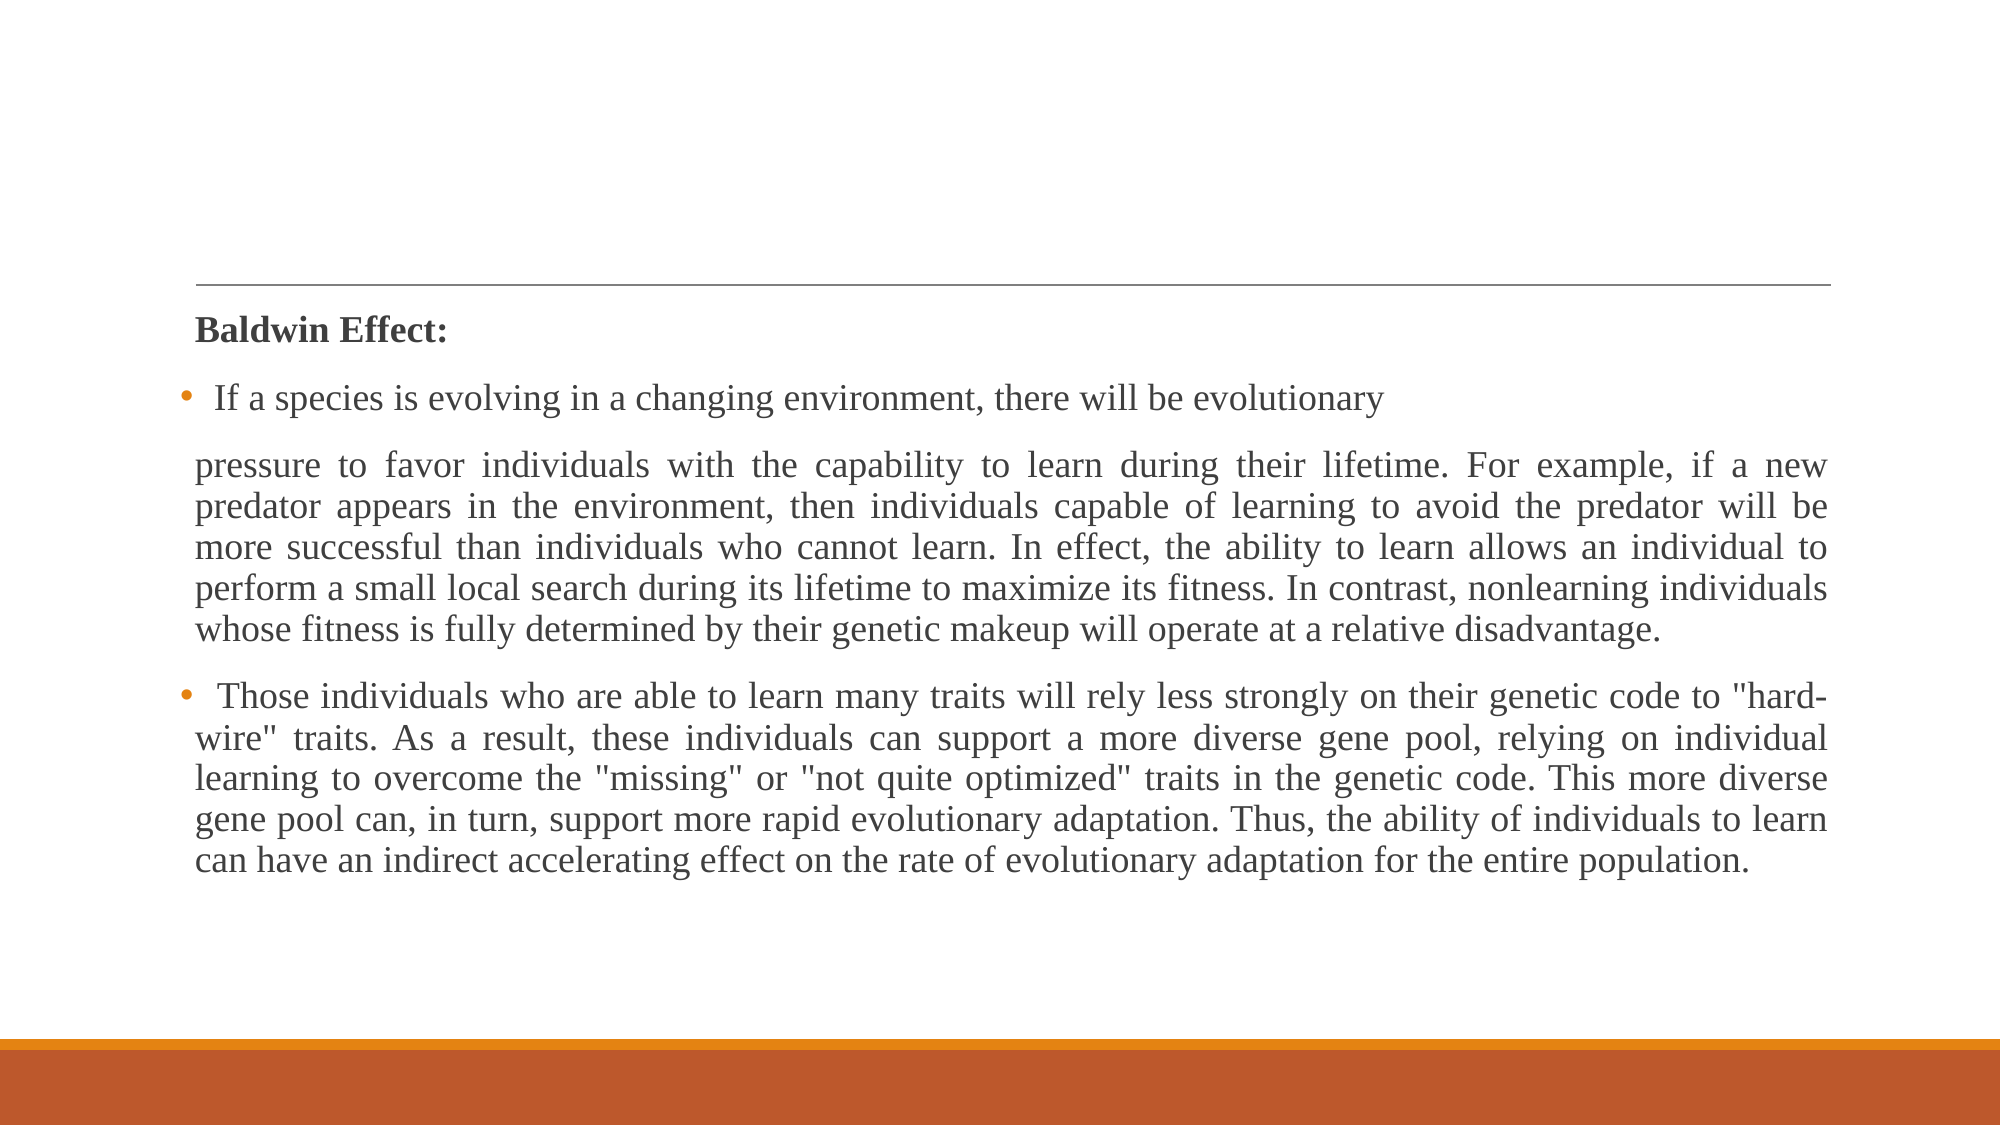

#
Baldwin Effect:
  If a species is evolving in a changing environment, there will be evolutionary
pressure to favor individuals with the capability to learn during their lifetime. For example, if a new predator appears in the environment, then individuals capable of learning to avoid the predator will be more successful than individuals who cannot learn. In effect, the ability to learn allows an individual to perform a small local search during its lifetime to maximize its fitness. In contrast, nonlearning individuals whose fitness is fully determined by their genetic makeup will operate at a relative disadvantage.
  Those individuals who are able to learn many traits will rely less strongly on their genetic code to "hard-wire" traits. As a result, these individuals can support a more diverse gene pool, relying on individual learning to overcome the "missing" or "not quite optimized" traits in the genetic code. This more diverse gene pool can, in turn, support more rapid evolutionary adaptation. Thus, the ability of individuals to learn can have an indirect accelerating effect on the rate of evolutionary adaptation for the entire population.